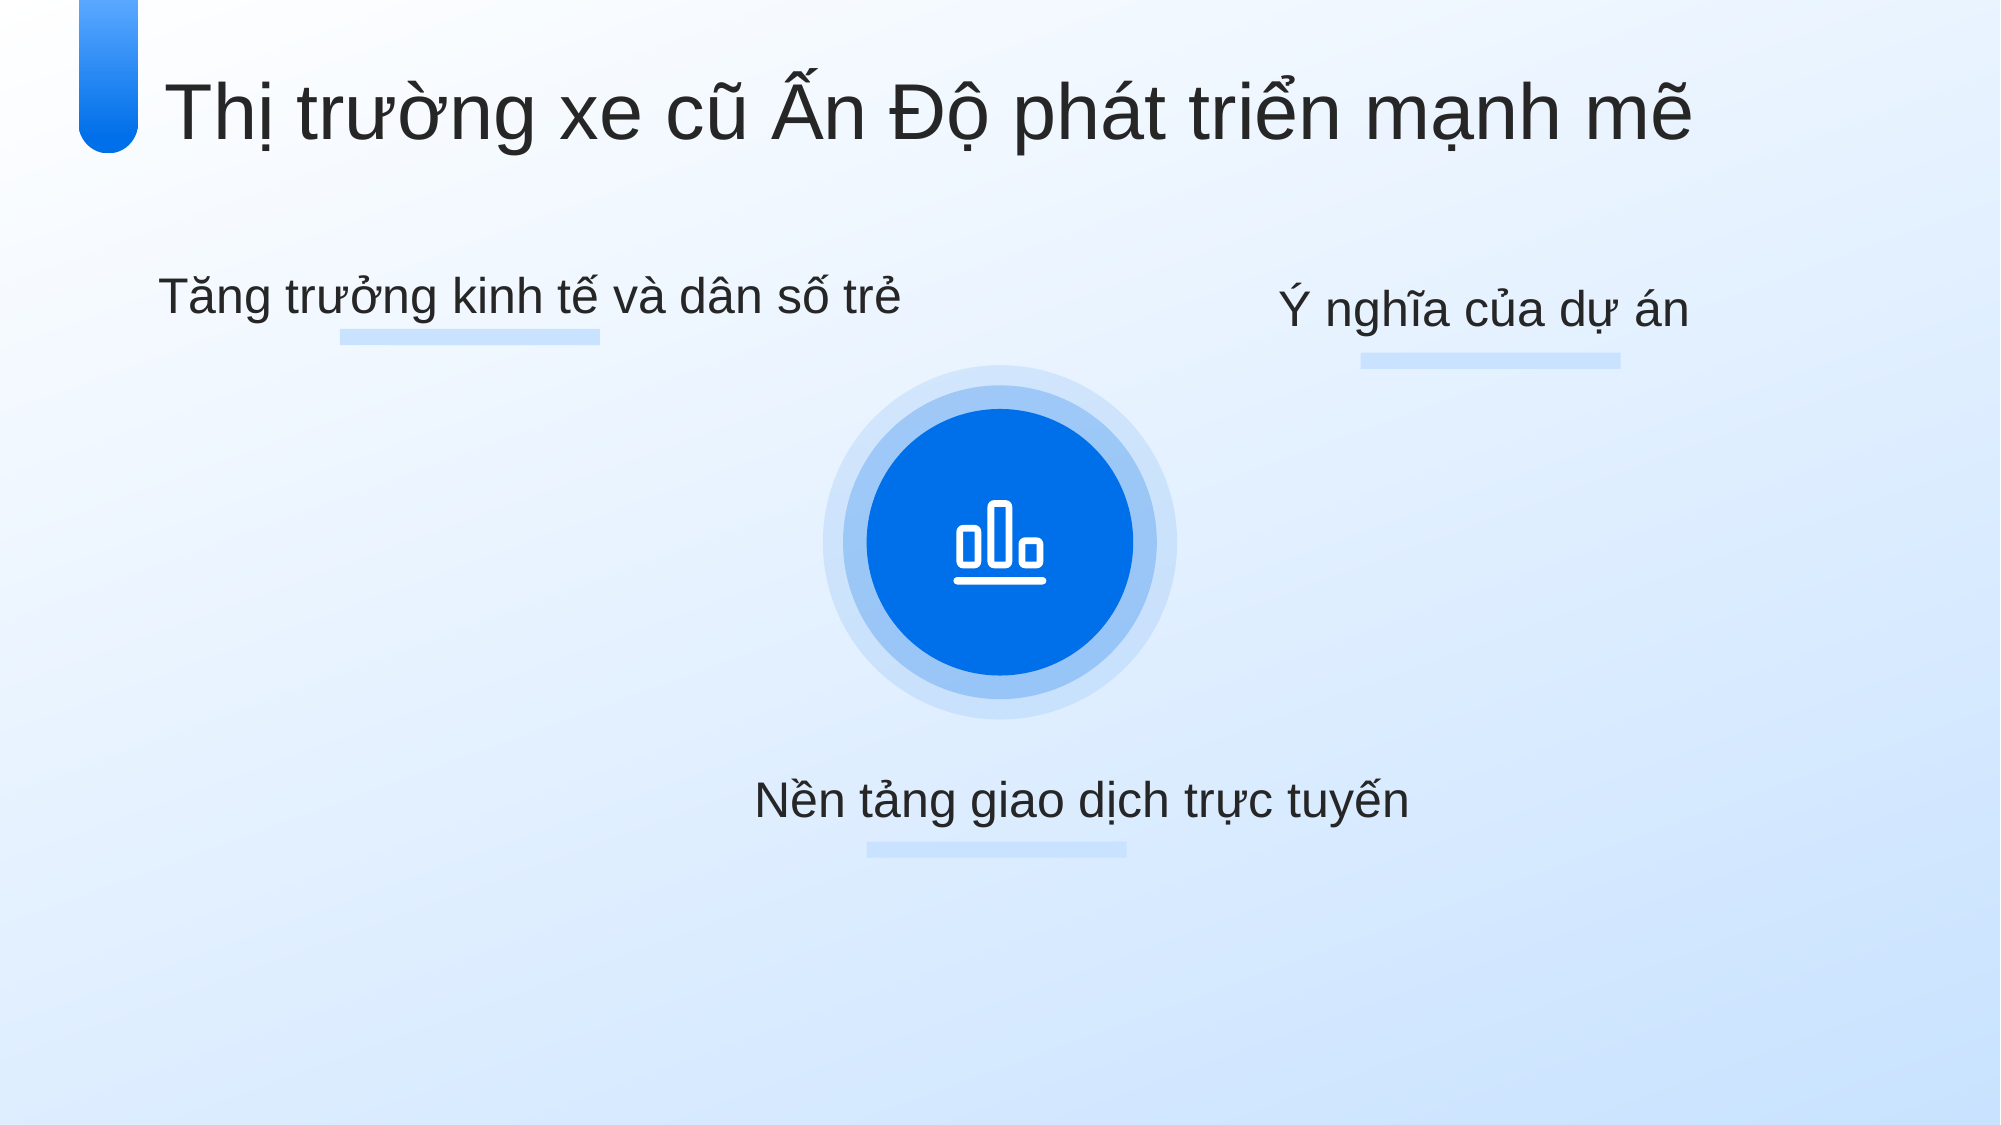

Thị trường xe cũ Ấn Độ phát triển mạnh mẽ
Tăng trưởng kinh tế và dân số trẻ
Ý nghĩa của dự án

Nền tảng giao dịch trực tuyến